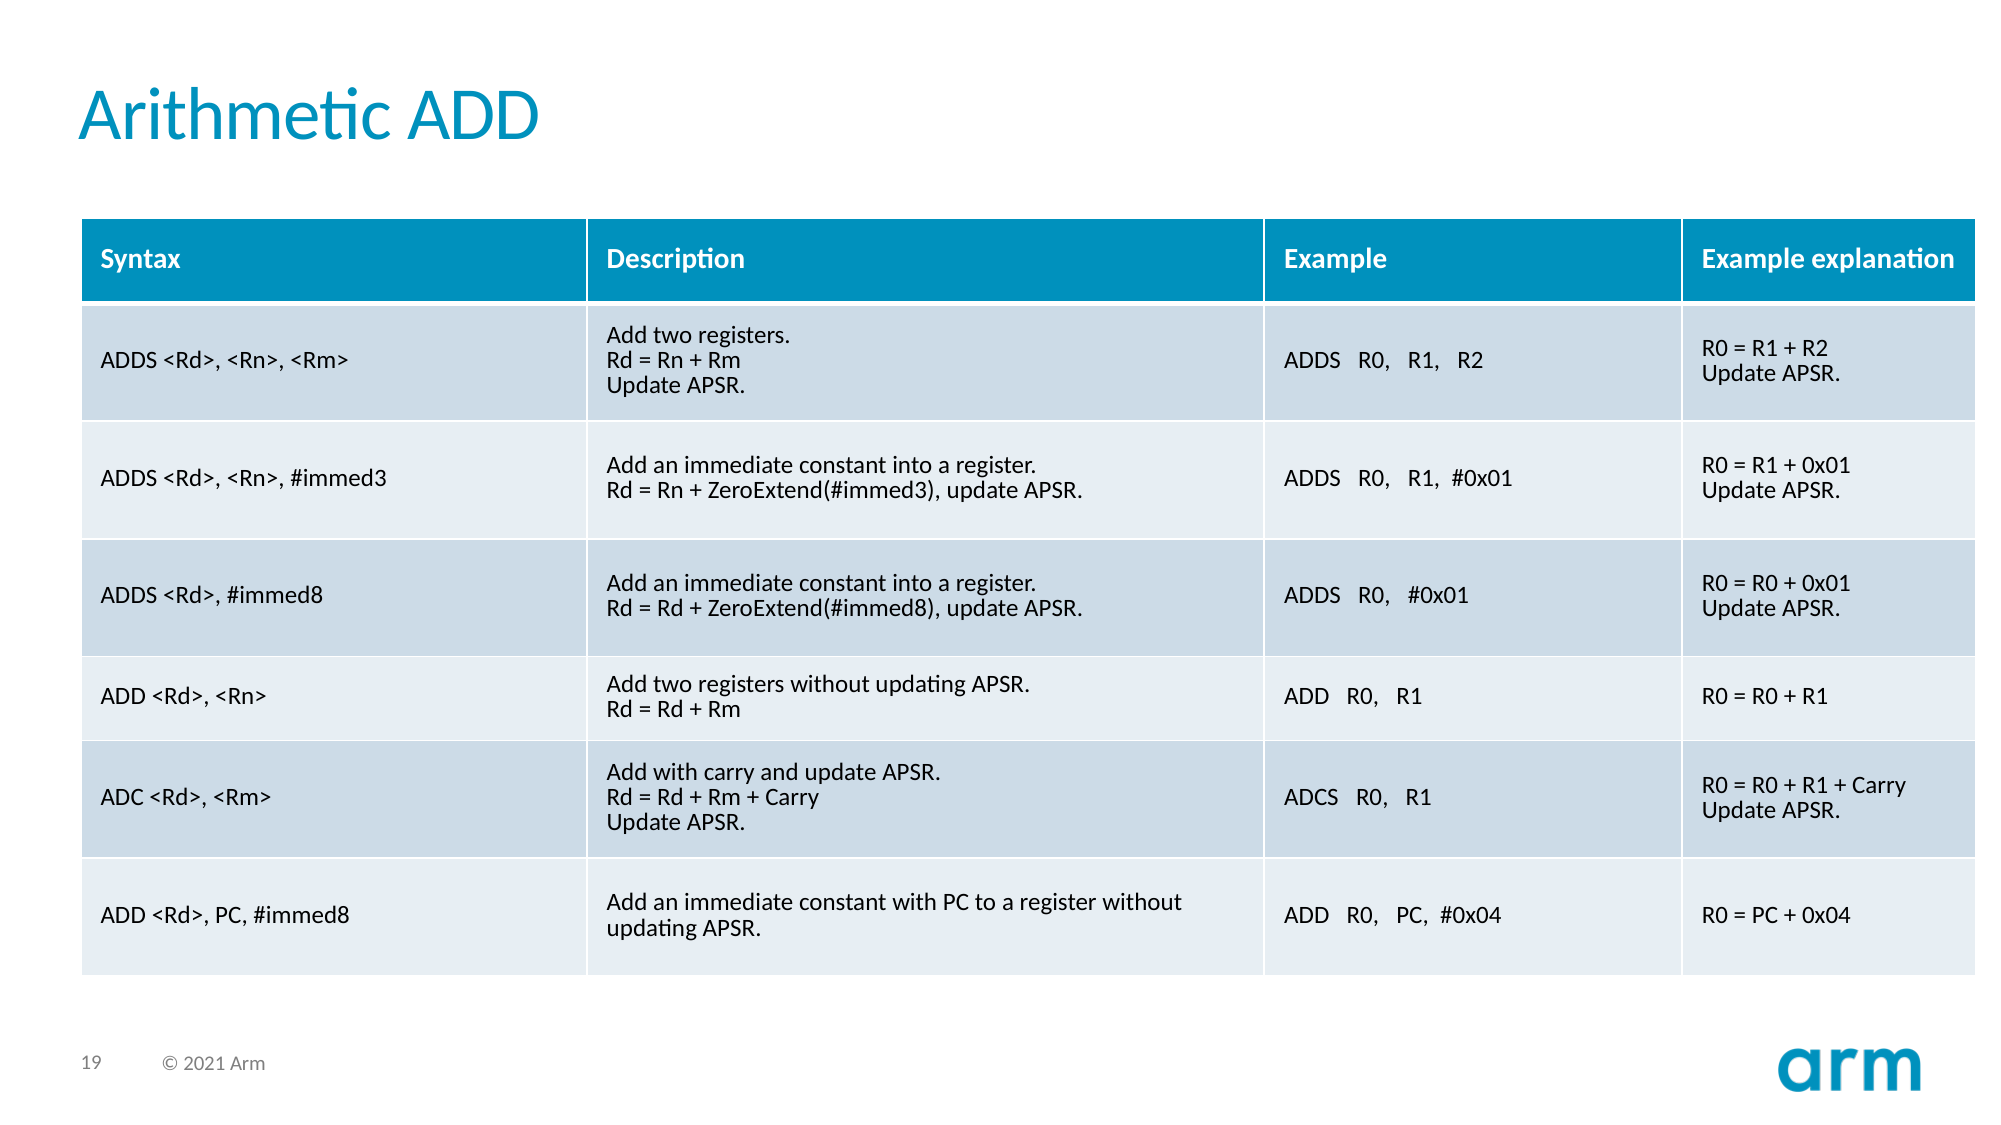

# Arithmetic ADD
| Syntax | Description | Example | Example explanation |
| --- | --- | --- | --- |
| ADDS <Rd>, <Rn>, <Rm> | Add two registers. Rd = Rn + Rm Update APSR. | ADDS R0, R1, R2 | R0 = R1 + R2 Update APSR. |
| ADDS <Rd>, <Rn>, #immed3 | Add an immediate constant into a register. Rd = Rn + ZeroExtend(#immed3), update APSR. | ADDS R0, R1, #0x01 | R0 = R1 + 0x01 Update APSR. |
| ADDS <Rd>, #immed8 | Add an immediate constant into a register. Rd = Rd + ZeroExtend(#immed8), update APSR. | ADDS R0, #0x01 | R0 = R0 + 0x01 Update APSR. |
| ADD <Rd>, <Rn> | Add two registers without updating APSR. Rd = Rd + Rm | ADD R0, R1 | R0 = R0 + R1 |
| ADC <Rd>, <Rm> | Add with carry and update APSR. Rd = Rd + Rm + Carry Update APSR. | ADCS R0, R1 | R0 = R0 + R1 + Carry Update APSR. |
| ADD <Rd>, PC, #immed8 | Add an immediate constant with PC to a register without updating APSR. | ADD R0, PC, #0x04 | R0 = PC + 0x04 |